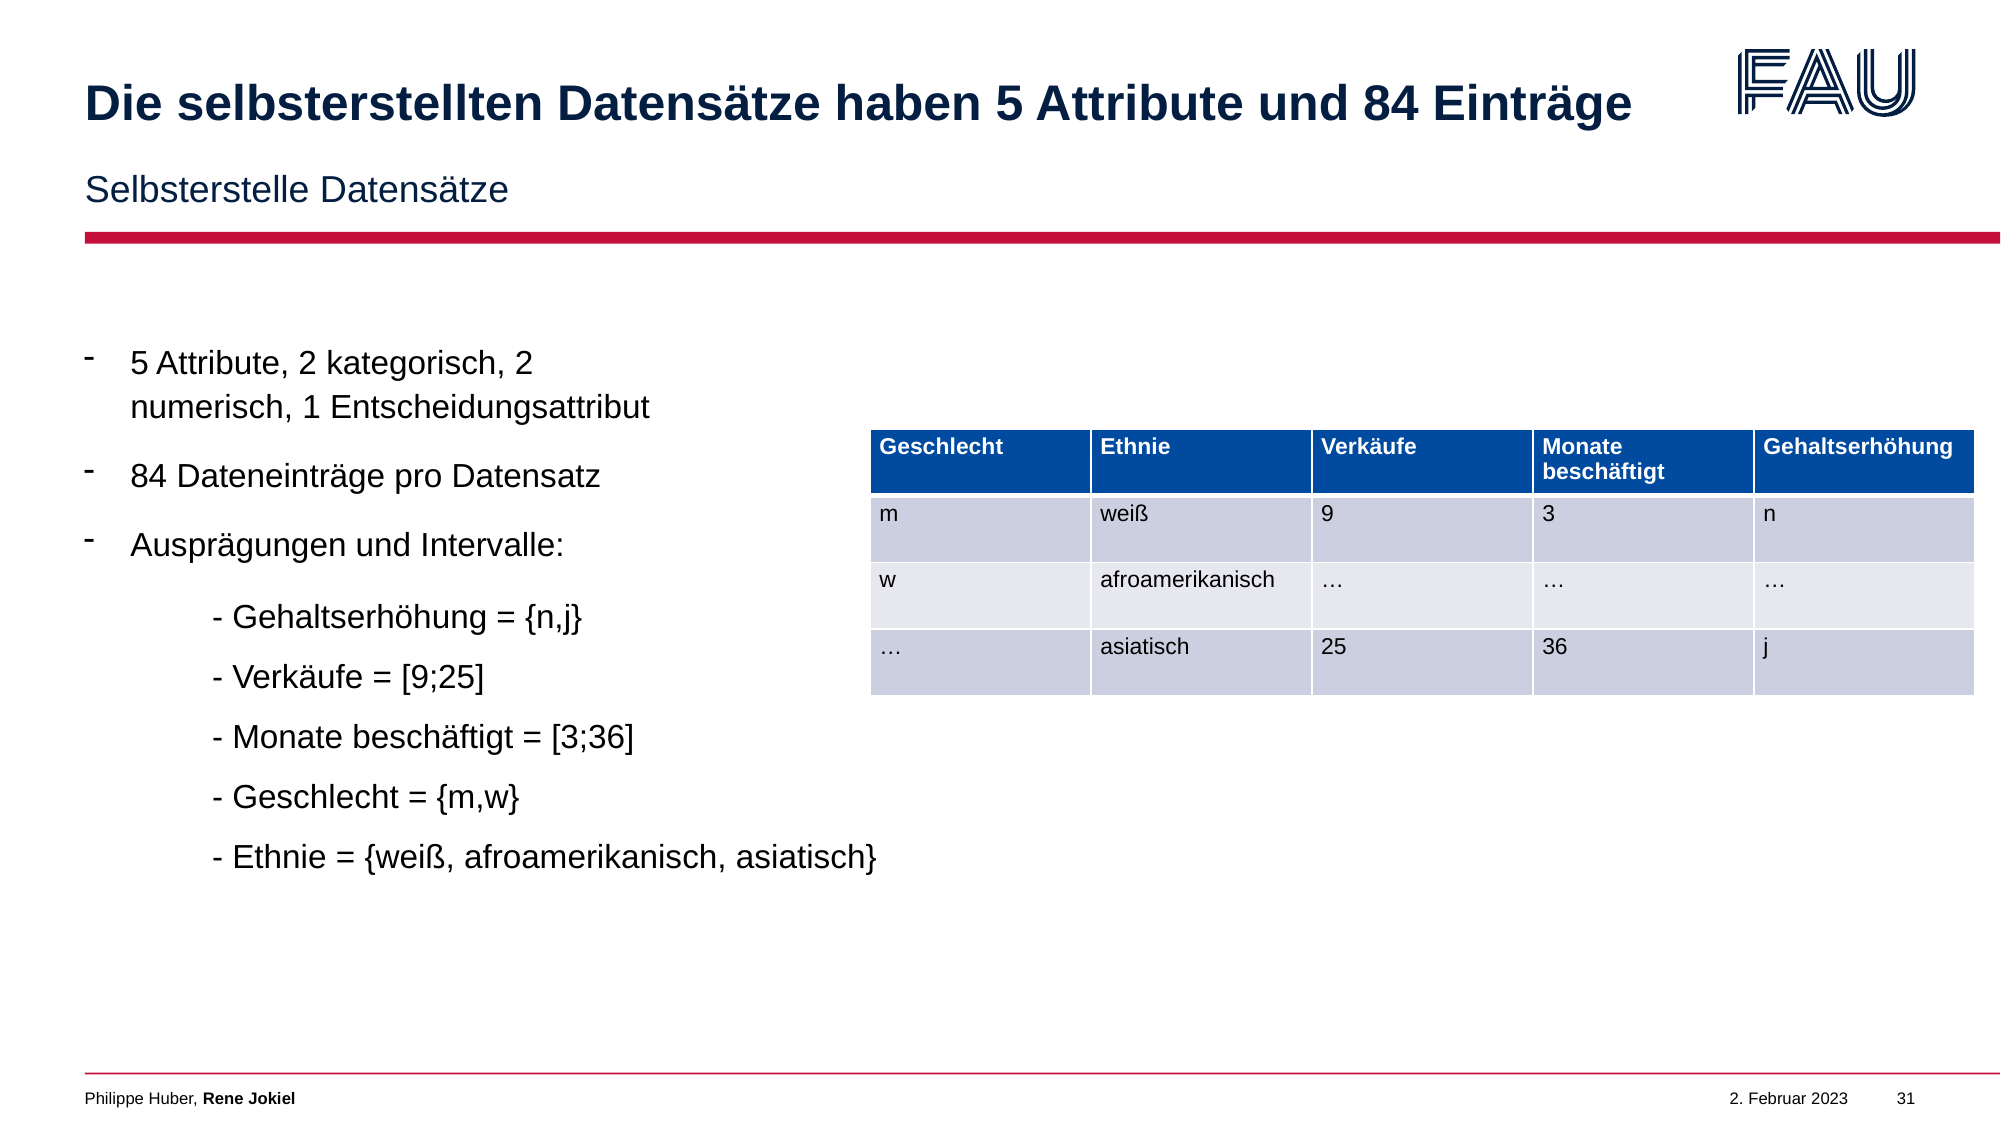

# Die selbsterstellten Datensätze haben 5 Attribute und 84 Einträge
Selbsterstelle Datensätze
5 Attribute, 2 kategorisch, 2 numerisch, 1 Entscheidungsattribut
84 Dateneinträge pro Datensatz
Ausprägungen und Intervalle:
| Geschlecht | Ethnie | Verkäufe | Monate beschäftigt | Gehaltserhöhung |
| --- | --- | --- | --- | --- |
| m | weiß | 9 | 3 | n |
| w | afroamerikanisch | … | … | … |
| … | asiatisch | 25 | 36 | j |
- Gehaltserhöhung = {n,j}
- Verkäufe = [9;25]
- Monate beschäftigt = [3;36]
- Geschlecht = {m,w}
- Ethnie = {weiß, afroamerikanisch, asiatisch}
Philippe Huber, Rene Jokiel
2. Februar 2023
31